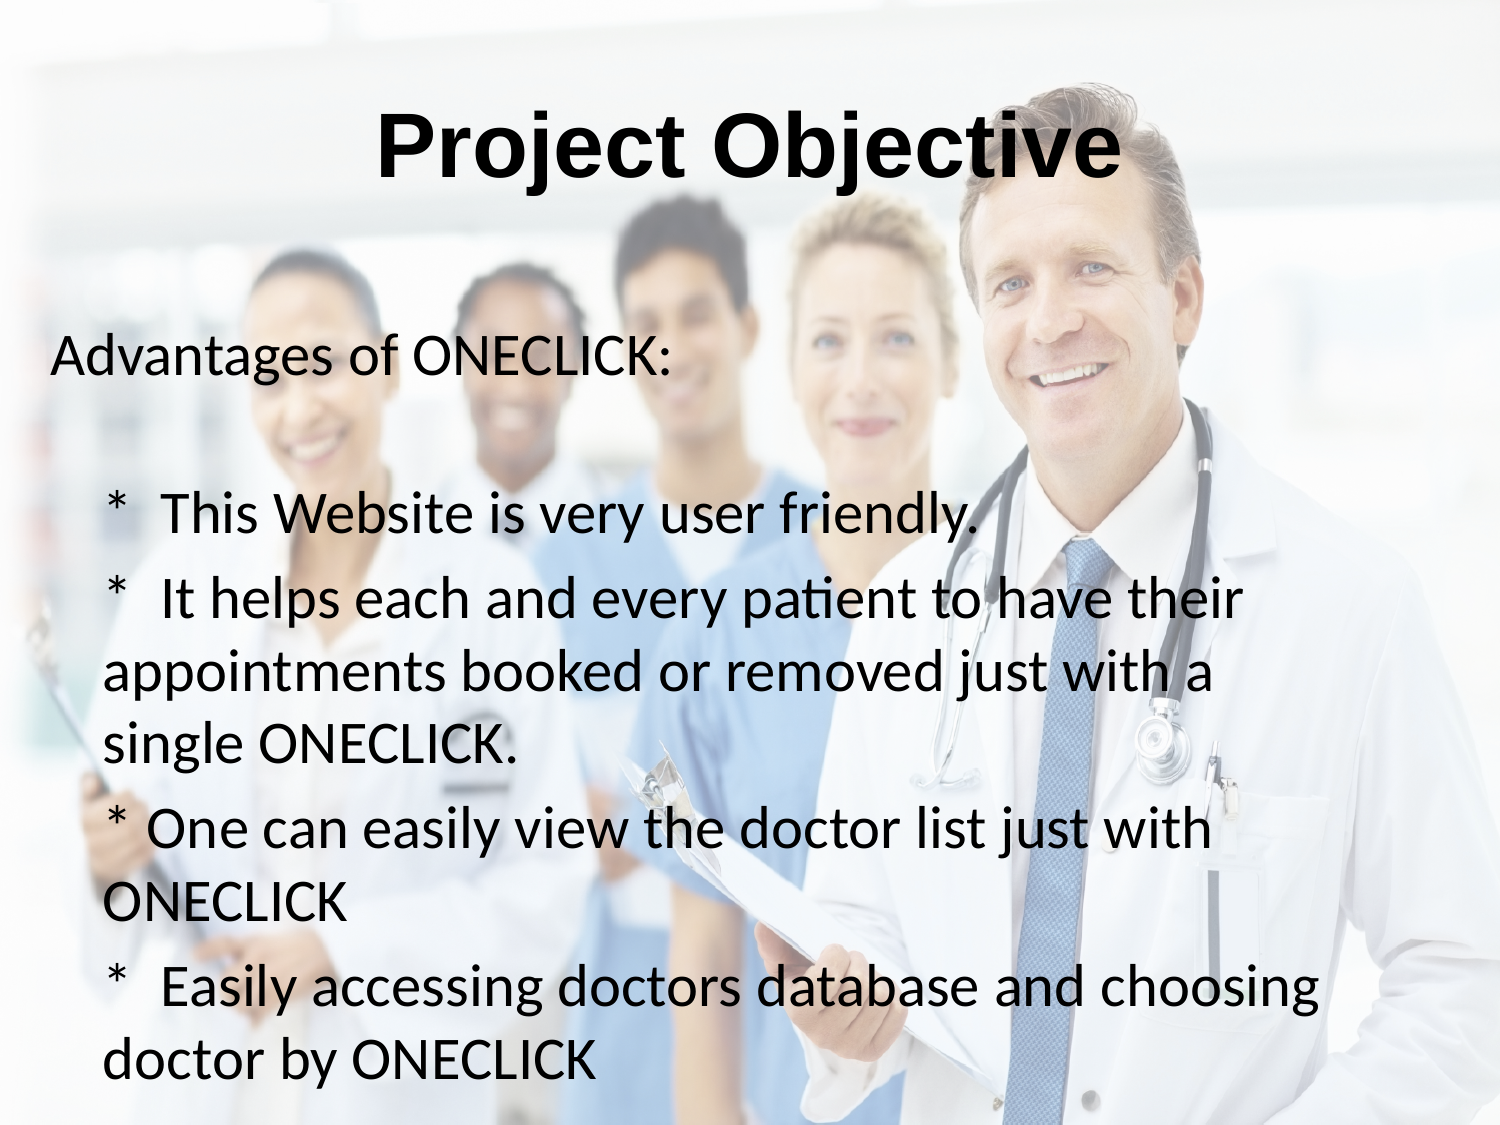

# Project Objective

Advantages of ONECLICK:
*  This Website is very user friendly.
	*  It helps each and every patient to have their    	appointments booked or removed just with a 	single ONECLICK.
	* One can easily view the doctor list just with 	ONECLICK
	*  Easily accessing doctors database and choosing 	doctor by ONECLICK